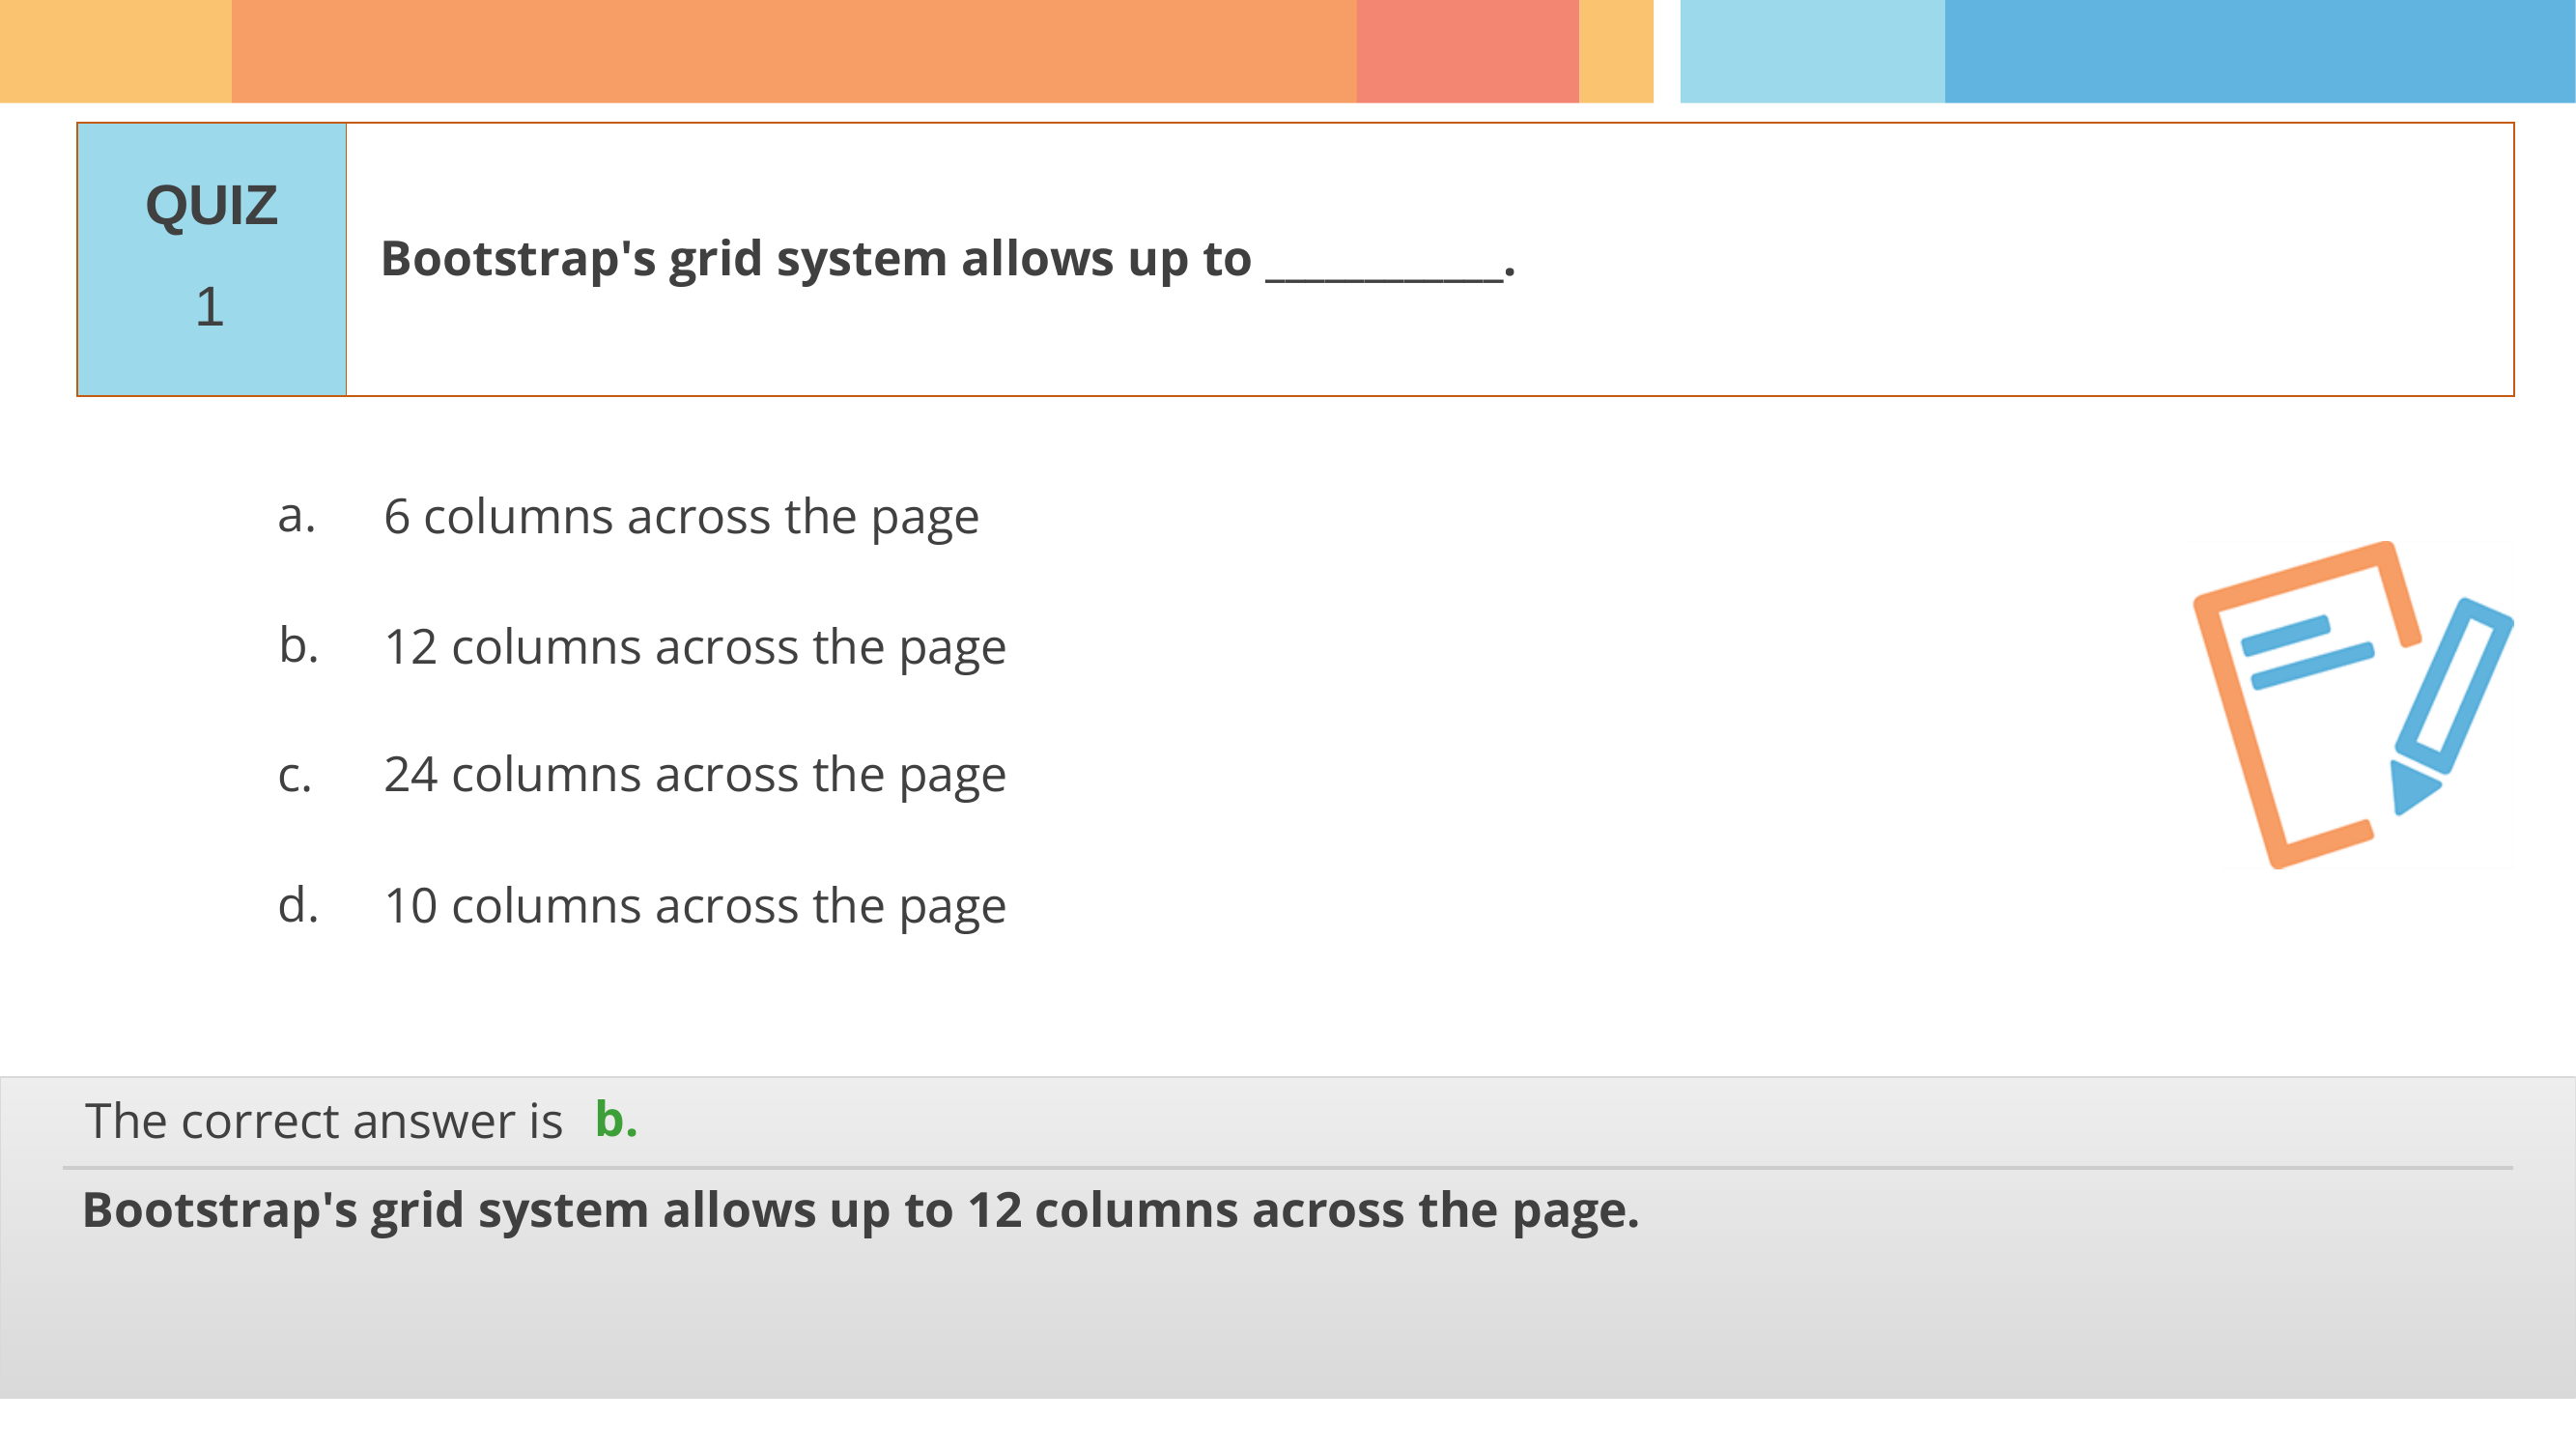

Bootstrap's grid system allows up to ____________.
1
6 columns across the page
12 columns across the page
24 columns across the page
10 columns across the page
b.
Bootstrap's grid system allows up to 12 columns across the page.